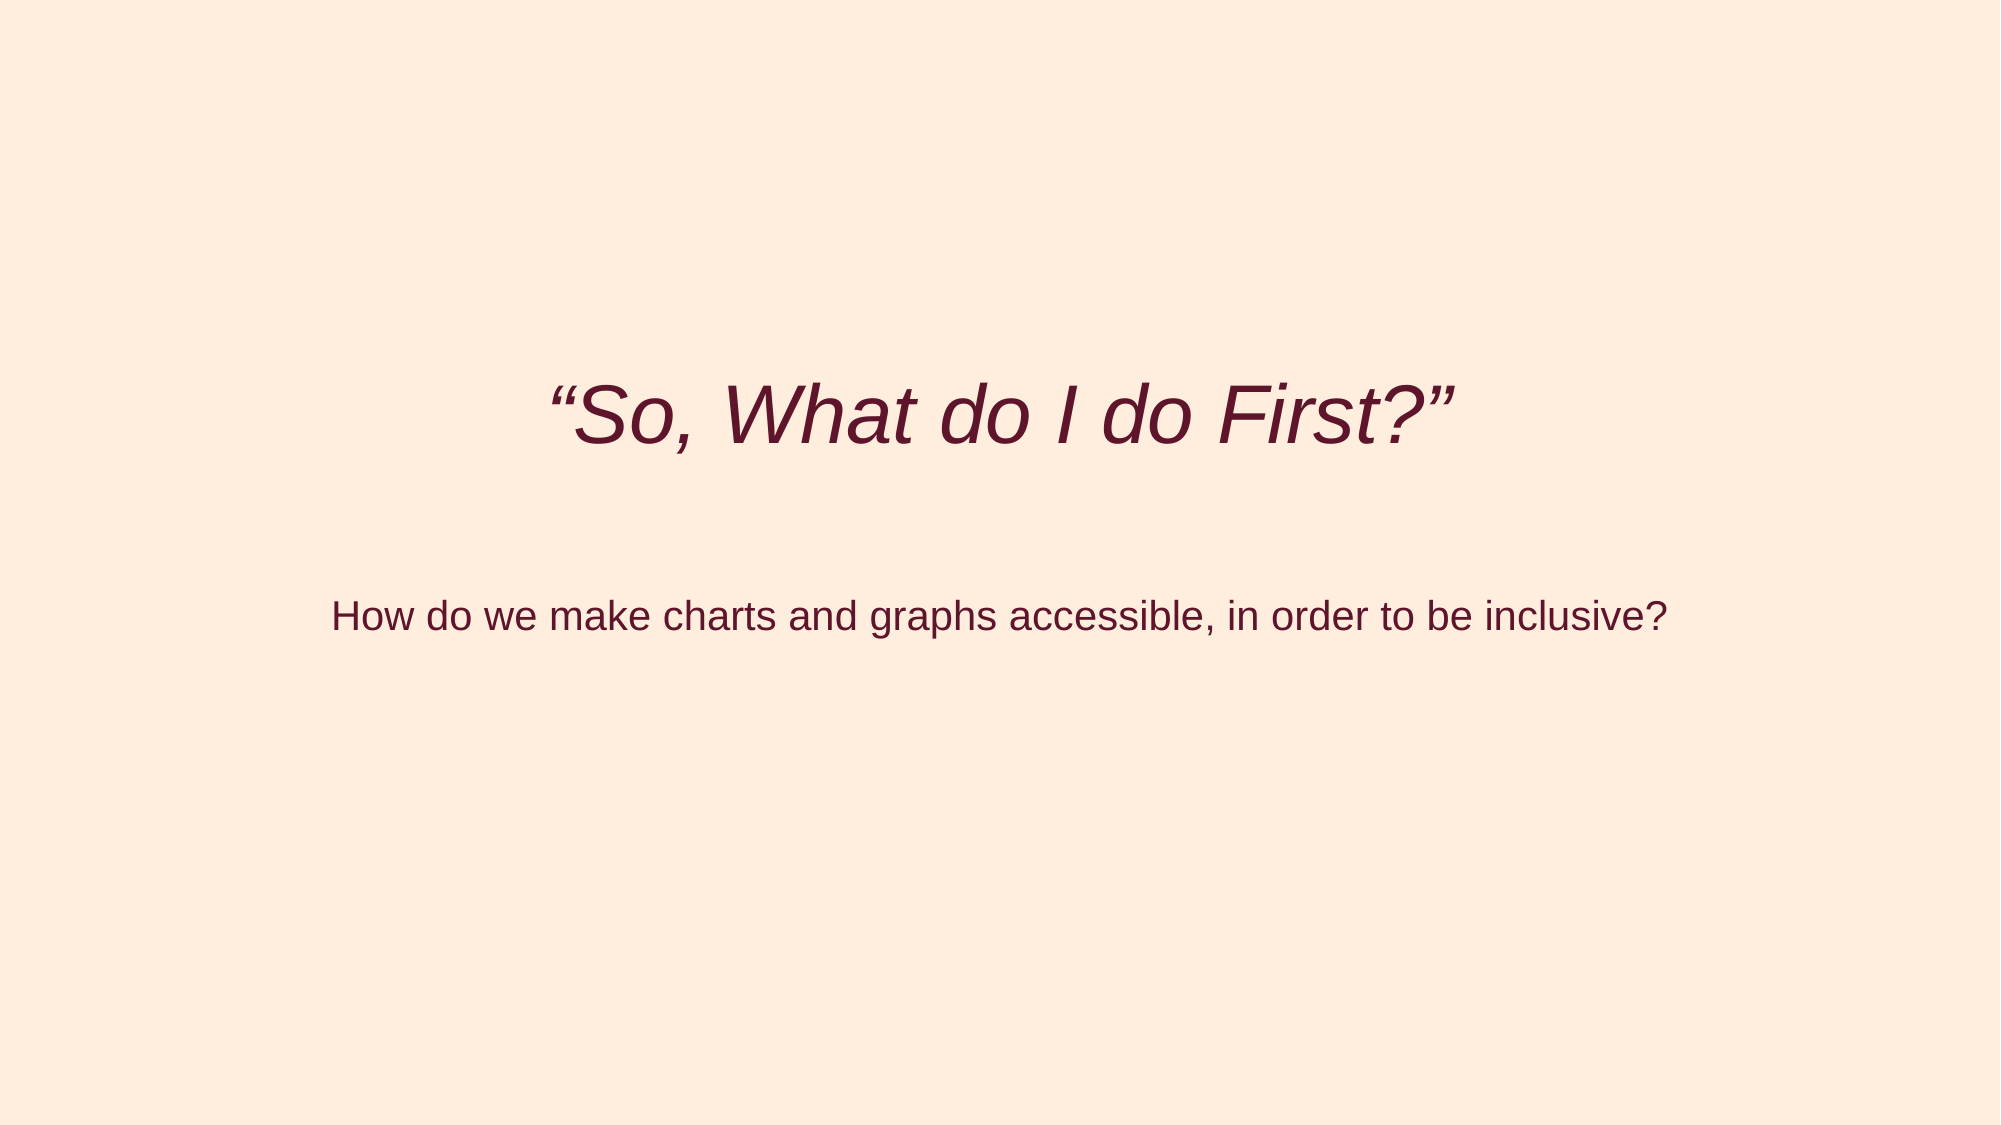

# “So, What do I do First?”
How do we make charts and graphs accessible, in order to be inclusive?